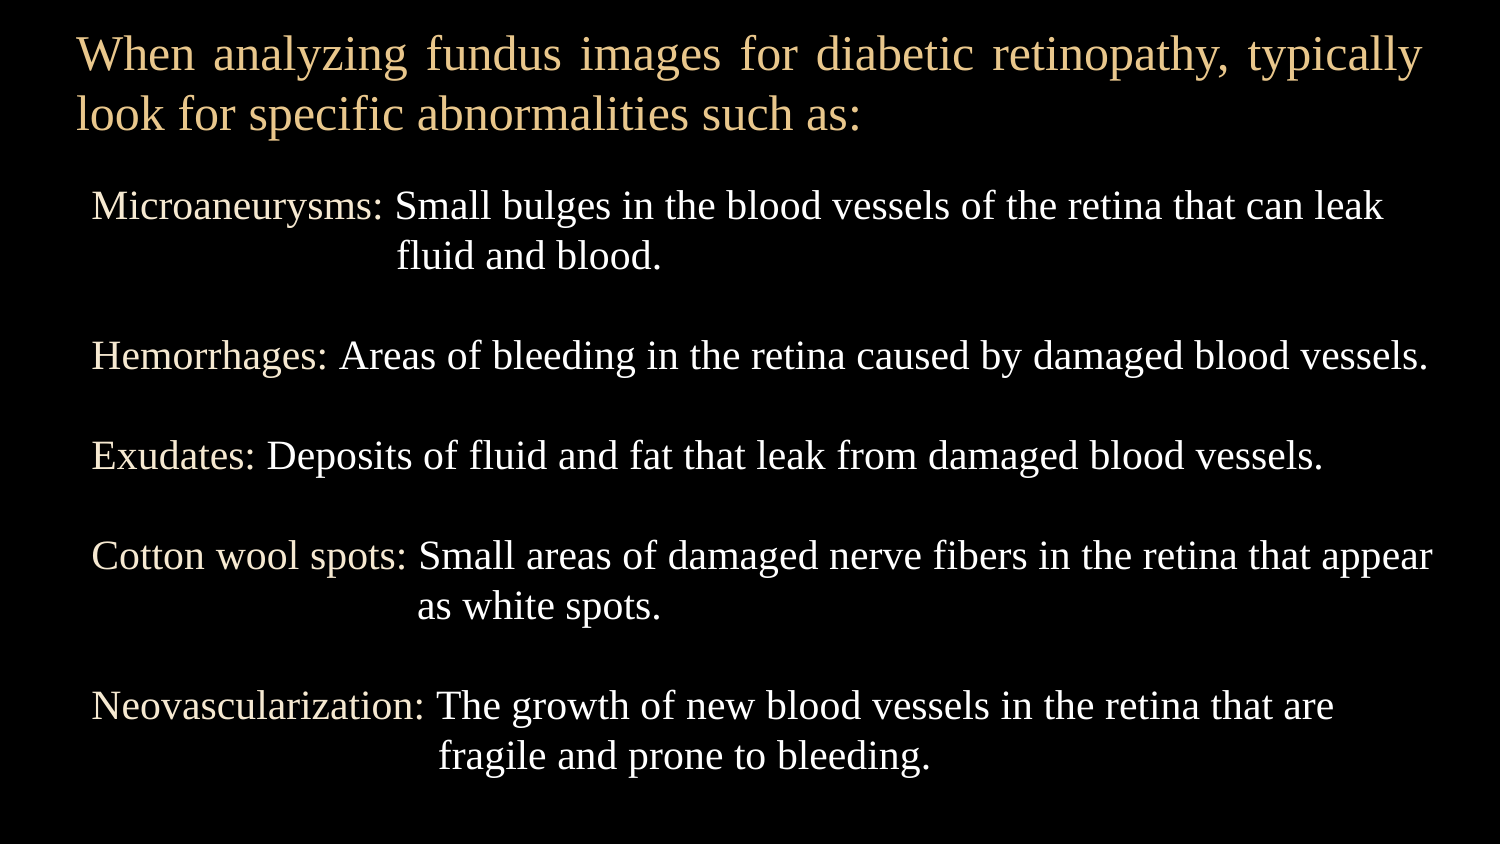

# When analyzing fundus images for diabetic retinopathy, typically look for specific abnormalities such as:
Microaneurysms: Small bulges in the blood vessels of the retina that can leak
                             fluid and blood.

Hemorrhages: Areas of bleeding in the retina caused by damaged blood vessels.

Exudates: Deposits of fluid and fat that leak from damaged blood vessels.

Cotton wool spots: Small areas of damaged nerve fibers in the retina that appear
                               as white spots.

Neovascularization: The growth of new blood vessels in the retina that are
                                 fragile and prone to bleeding.